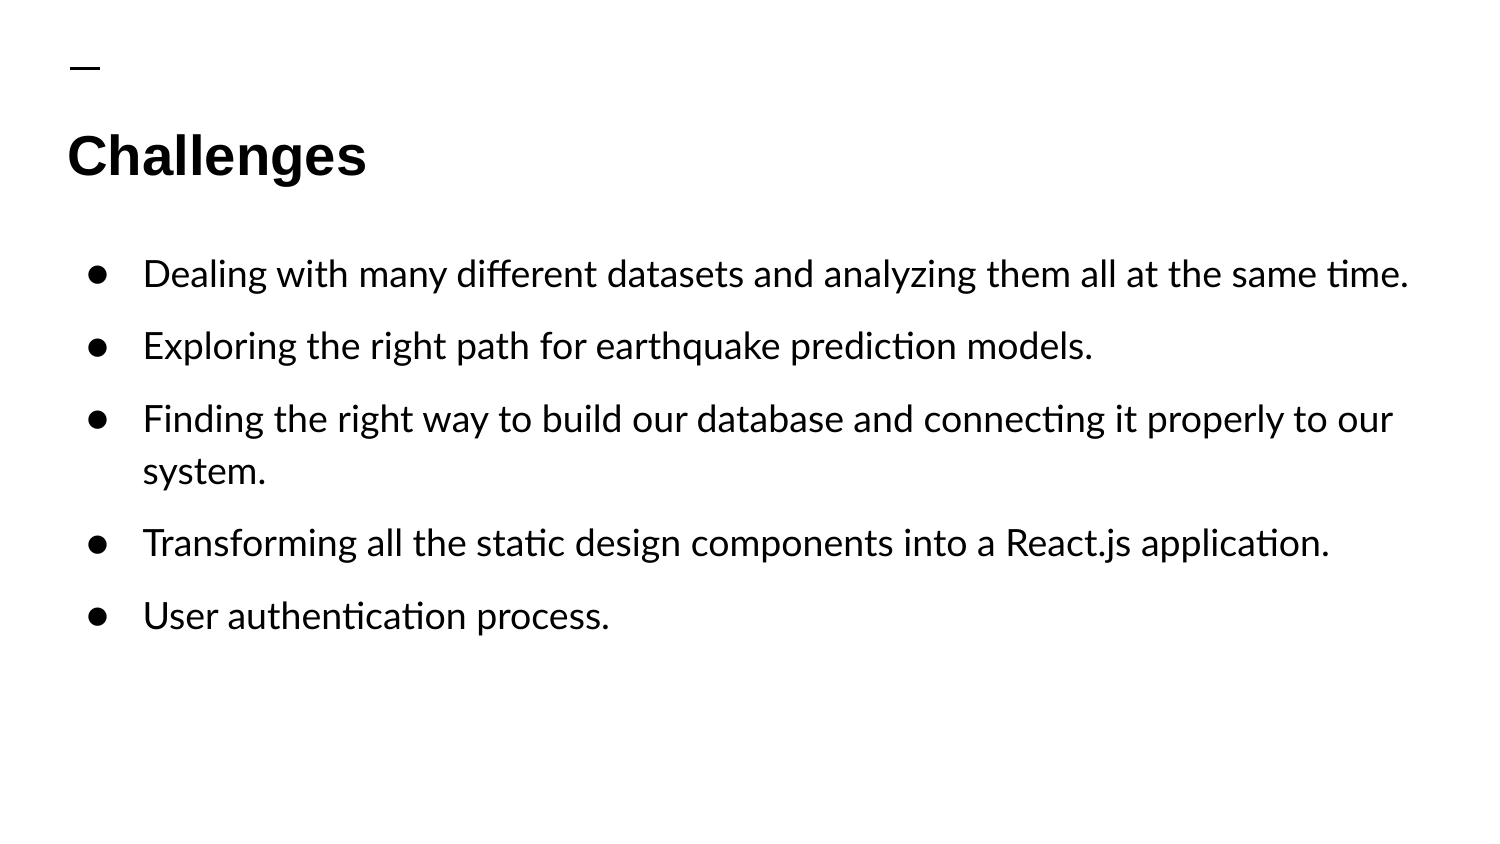

# Challenges
Dealing with many different datasets and analyzing them all at the same time.
Exploring the right path for earthquake prediction models.
Finding the right way to build our database and connecting it properly to our system.
Transforming all the static design components into a React.js application.
User authentication process.